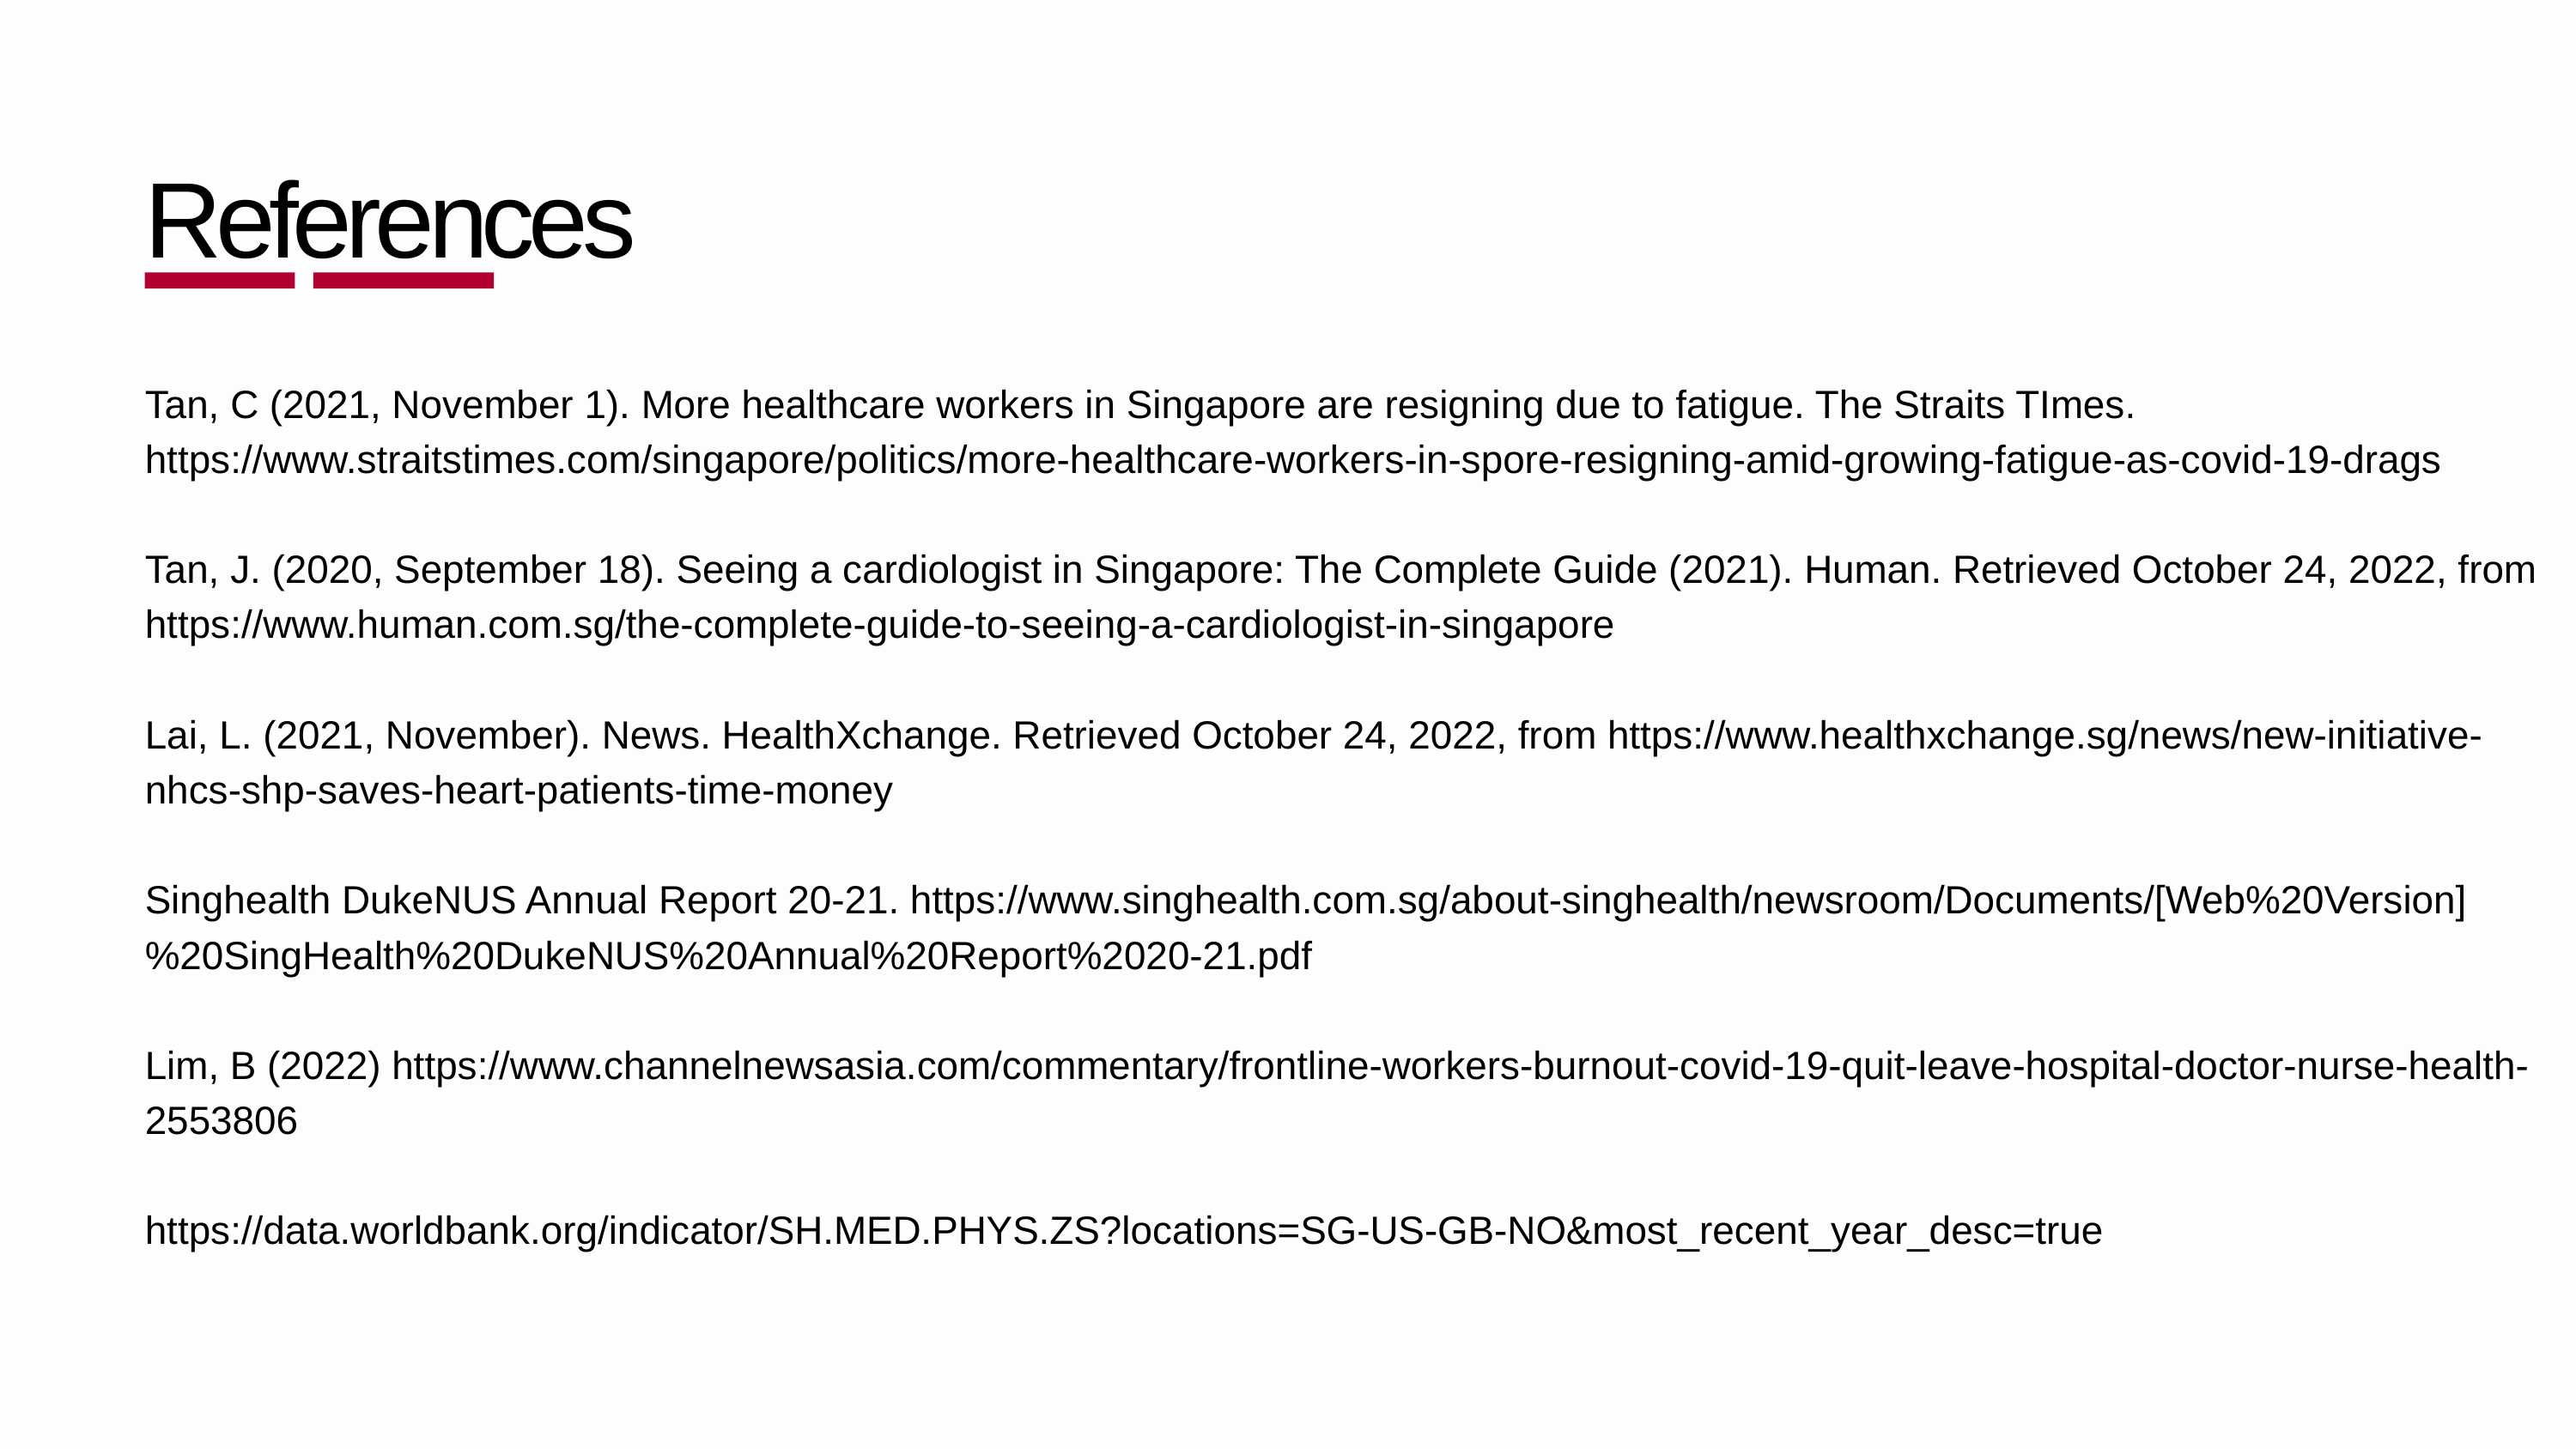

References

Tan, C (2021, November 1). More healthcare workers in Singapore are resigning due to fatigue. The Straits TImes. https://www.straitstimes.com/singapore/politics/more-healthcare-workers-in-spore-resigning-amid-growing-fatigue-as-covid-19-drags

Tan, J. (2020, September 18). Seeing a cardiologist in Singapore: The Complete Guide (2021). Human. Retrieved October 24, 2022, from https://www.human.com.sg/the-complete-guide-to-seeing-a-cardiologist-in-singapore

Lai, L. (2021, November). News. HealthXchange. Retrieved October 24, 2022, from https://www.healthxchange.sg/news/new-initiative-nhcs-shp-saves-heart-patients-time-money

Singhealth DukeNUS Annual Report 20-21. https://www.singhealth.com.sg/about-singhealth/newsroom/Documents/[Web%20Version]%20SingHealth%20DukeNUS%20Annual%20Report%2020-21.pdf

Lim, B (2022) https://www.channelnewsasia.com/commentary/frontline-workers-burnout-covid-19-quit-leave-hospital-doctor-nurse-health-2553806

https://data.worldbank.org/indicator/SH.MED.PHYS.ZS?locations=SG-US-GB-NO&most_recent_year_desc=true